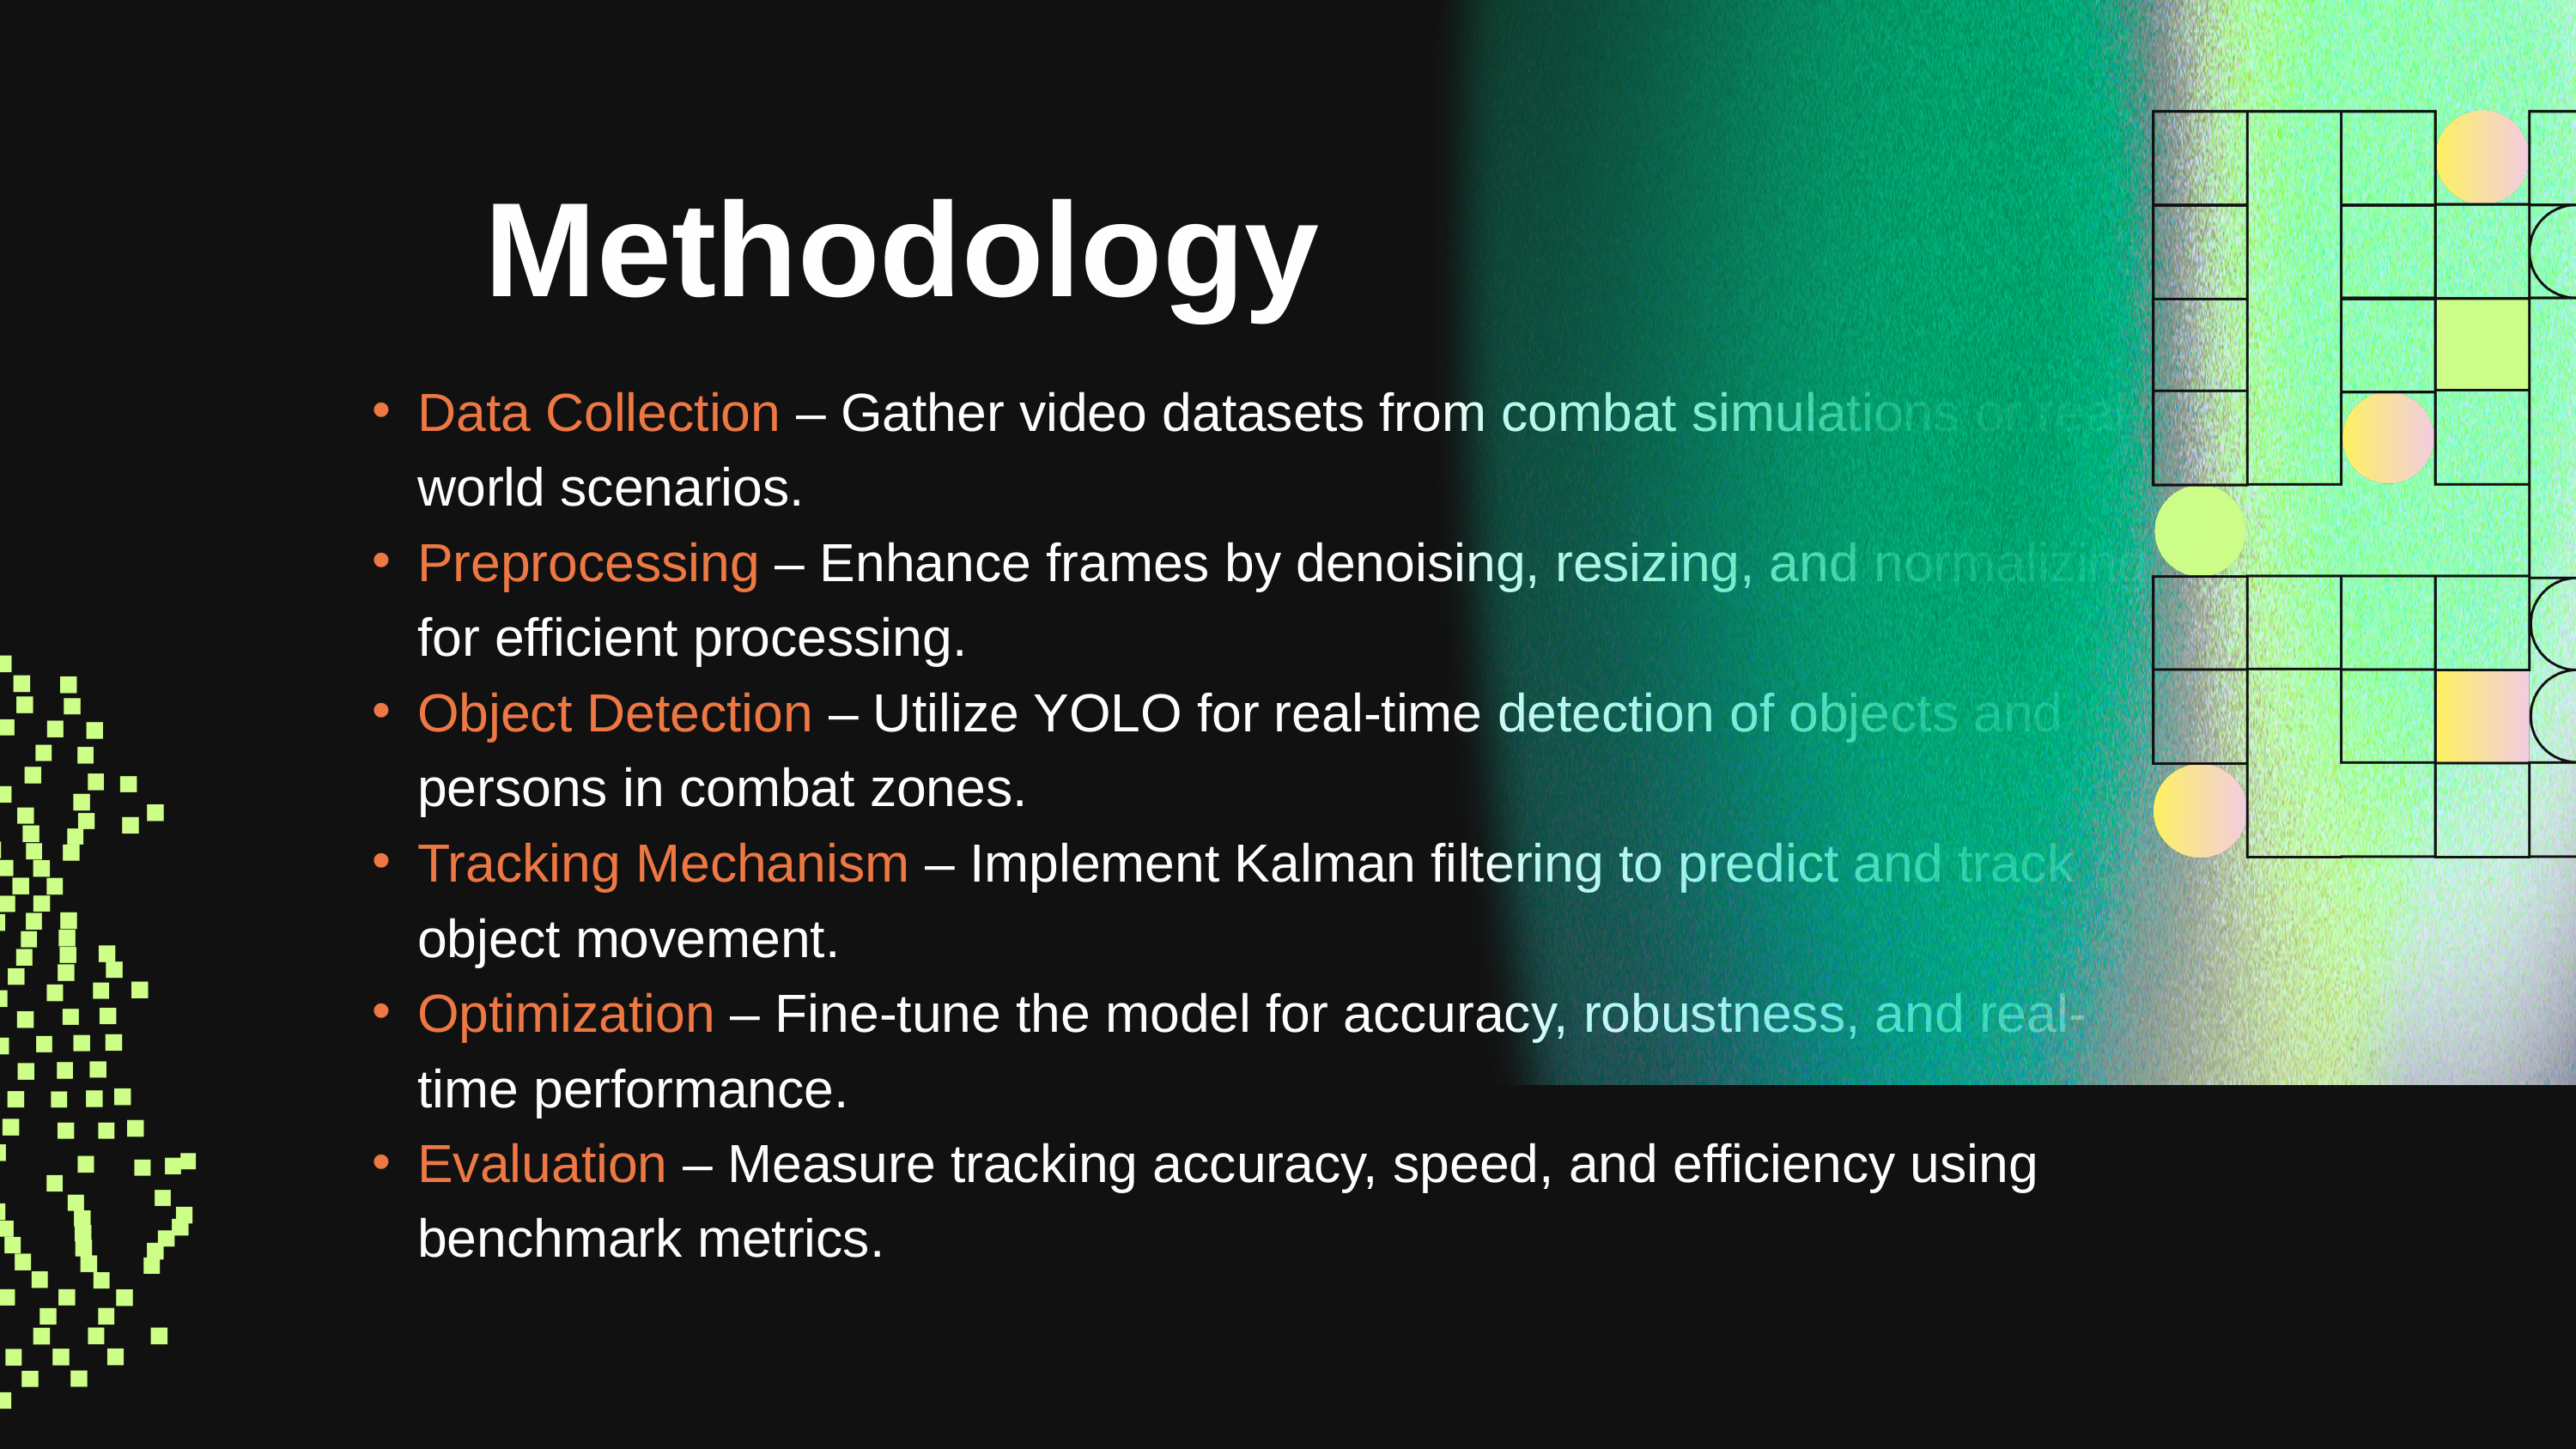

Methodology
Data Collection – Gather video datasets from combat simulations or real-world scenarios.
Preprocessing – Enhance frames by denoising, resizing, and normalizing for efficient processing.
Object Detection – Utilize YOLO for real-time detection of objects and persons in combat zones.
Tracking Mechanism – Implement Kalman filtering to predict and track object movement.
Optimization – Fine-tune the model for accuracy, robustness, and real-time performance.
Evaluation – Measure tracking accuracy, speed, and efficiency using benchmark metrics.